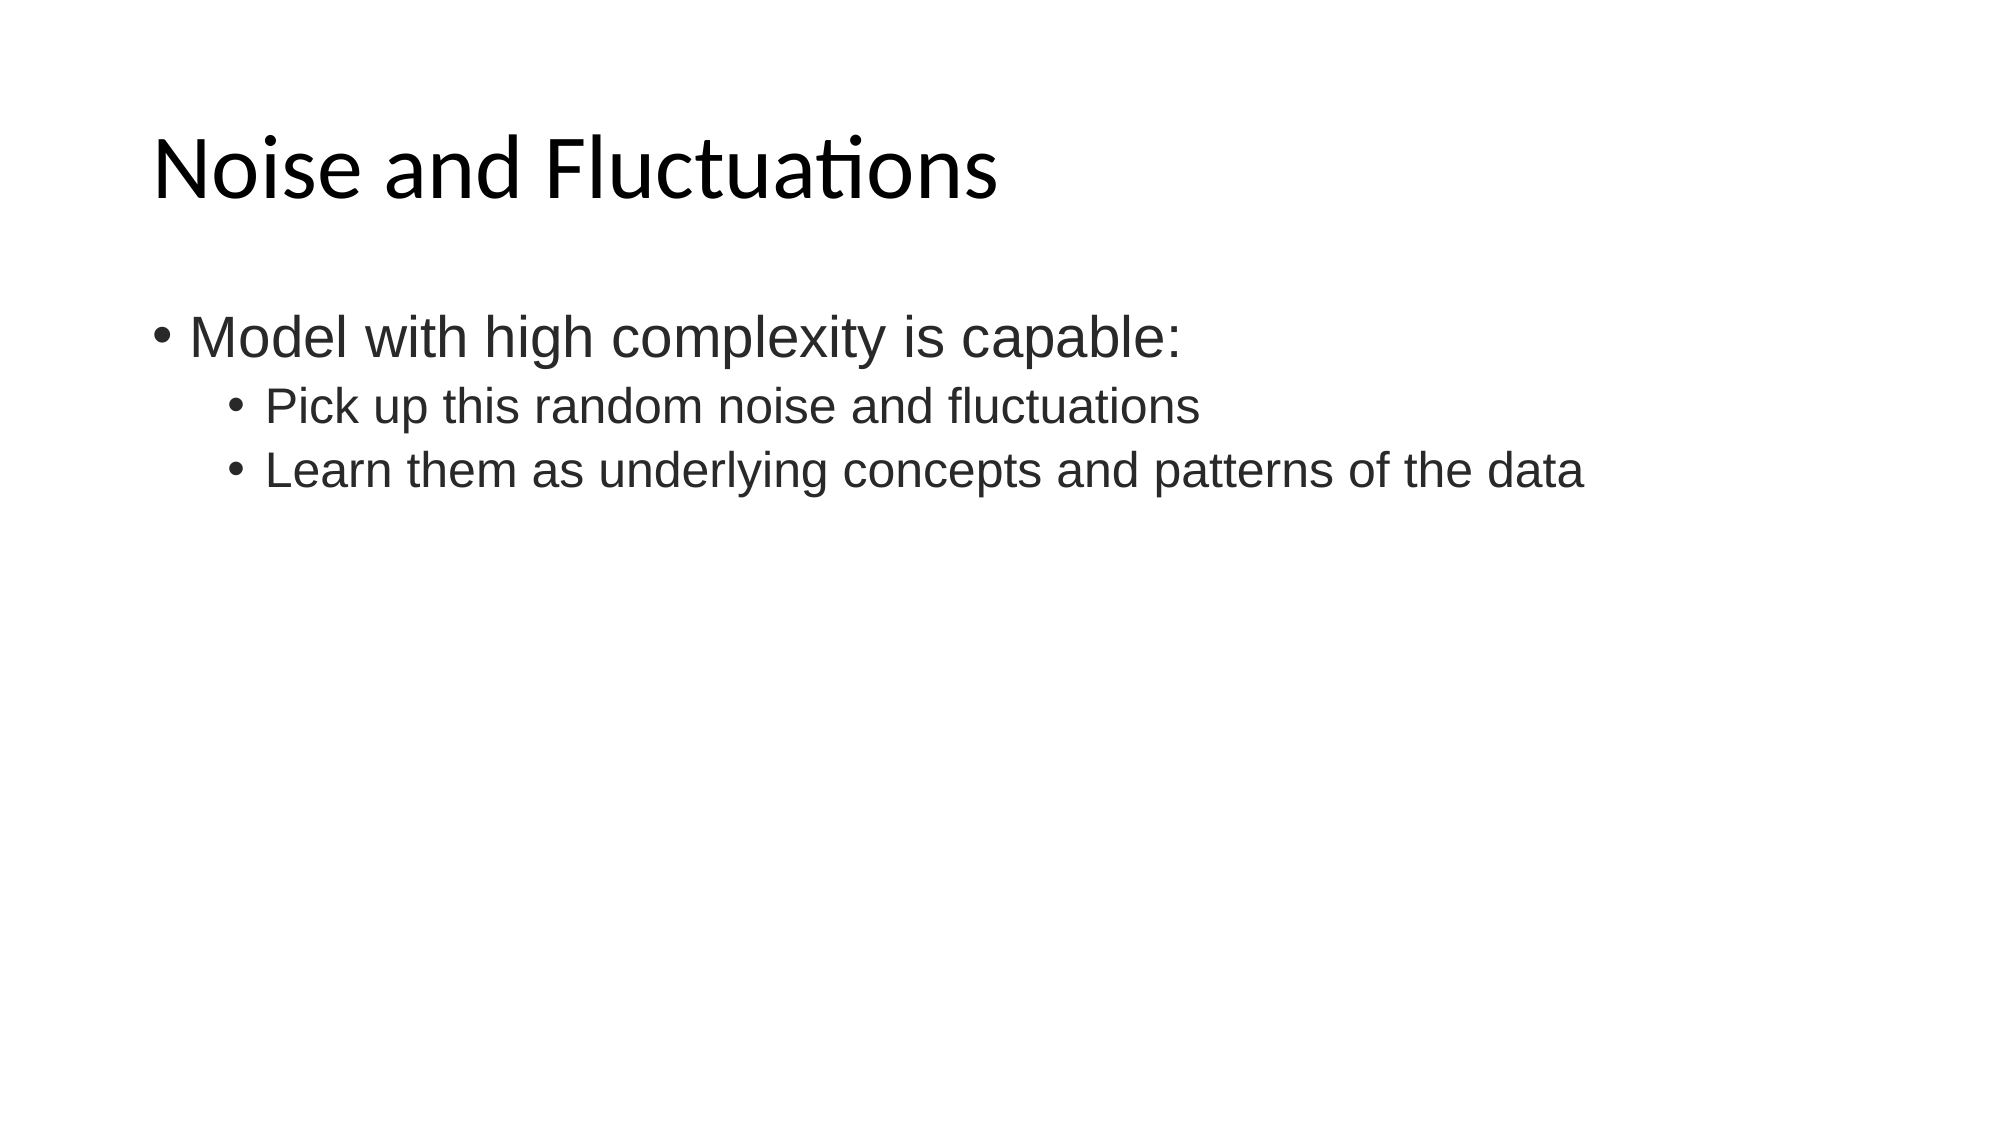

# Noise and Fluctuations
Model with high complexity is capable:
Pick up this random noise and fluctuations
Learn them as underlying concepts and patterns of the data